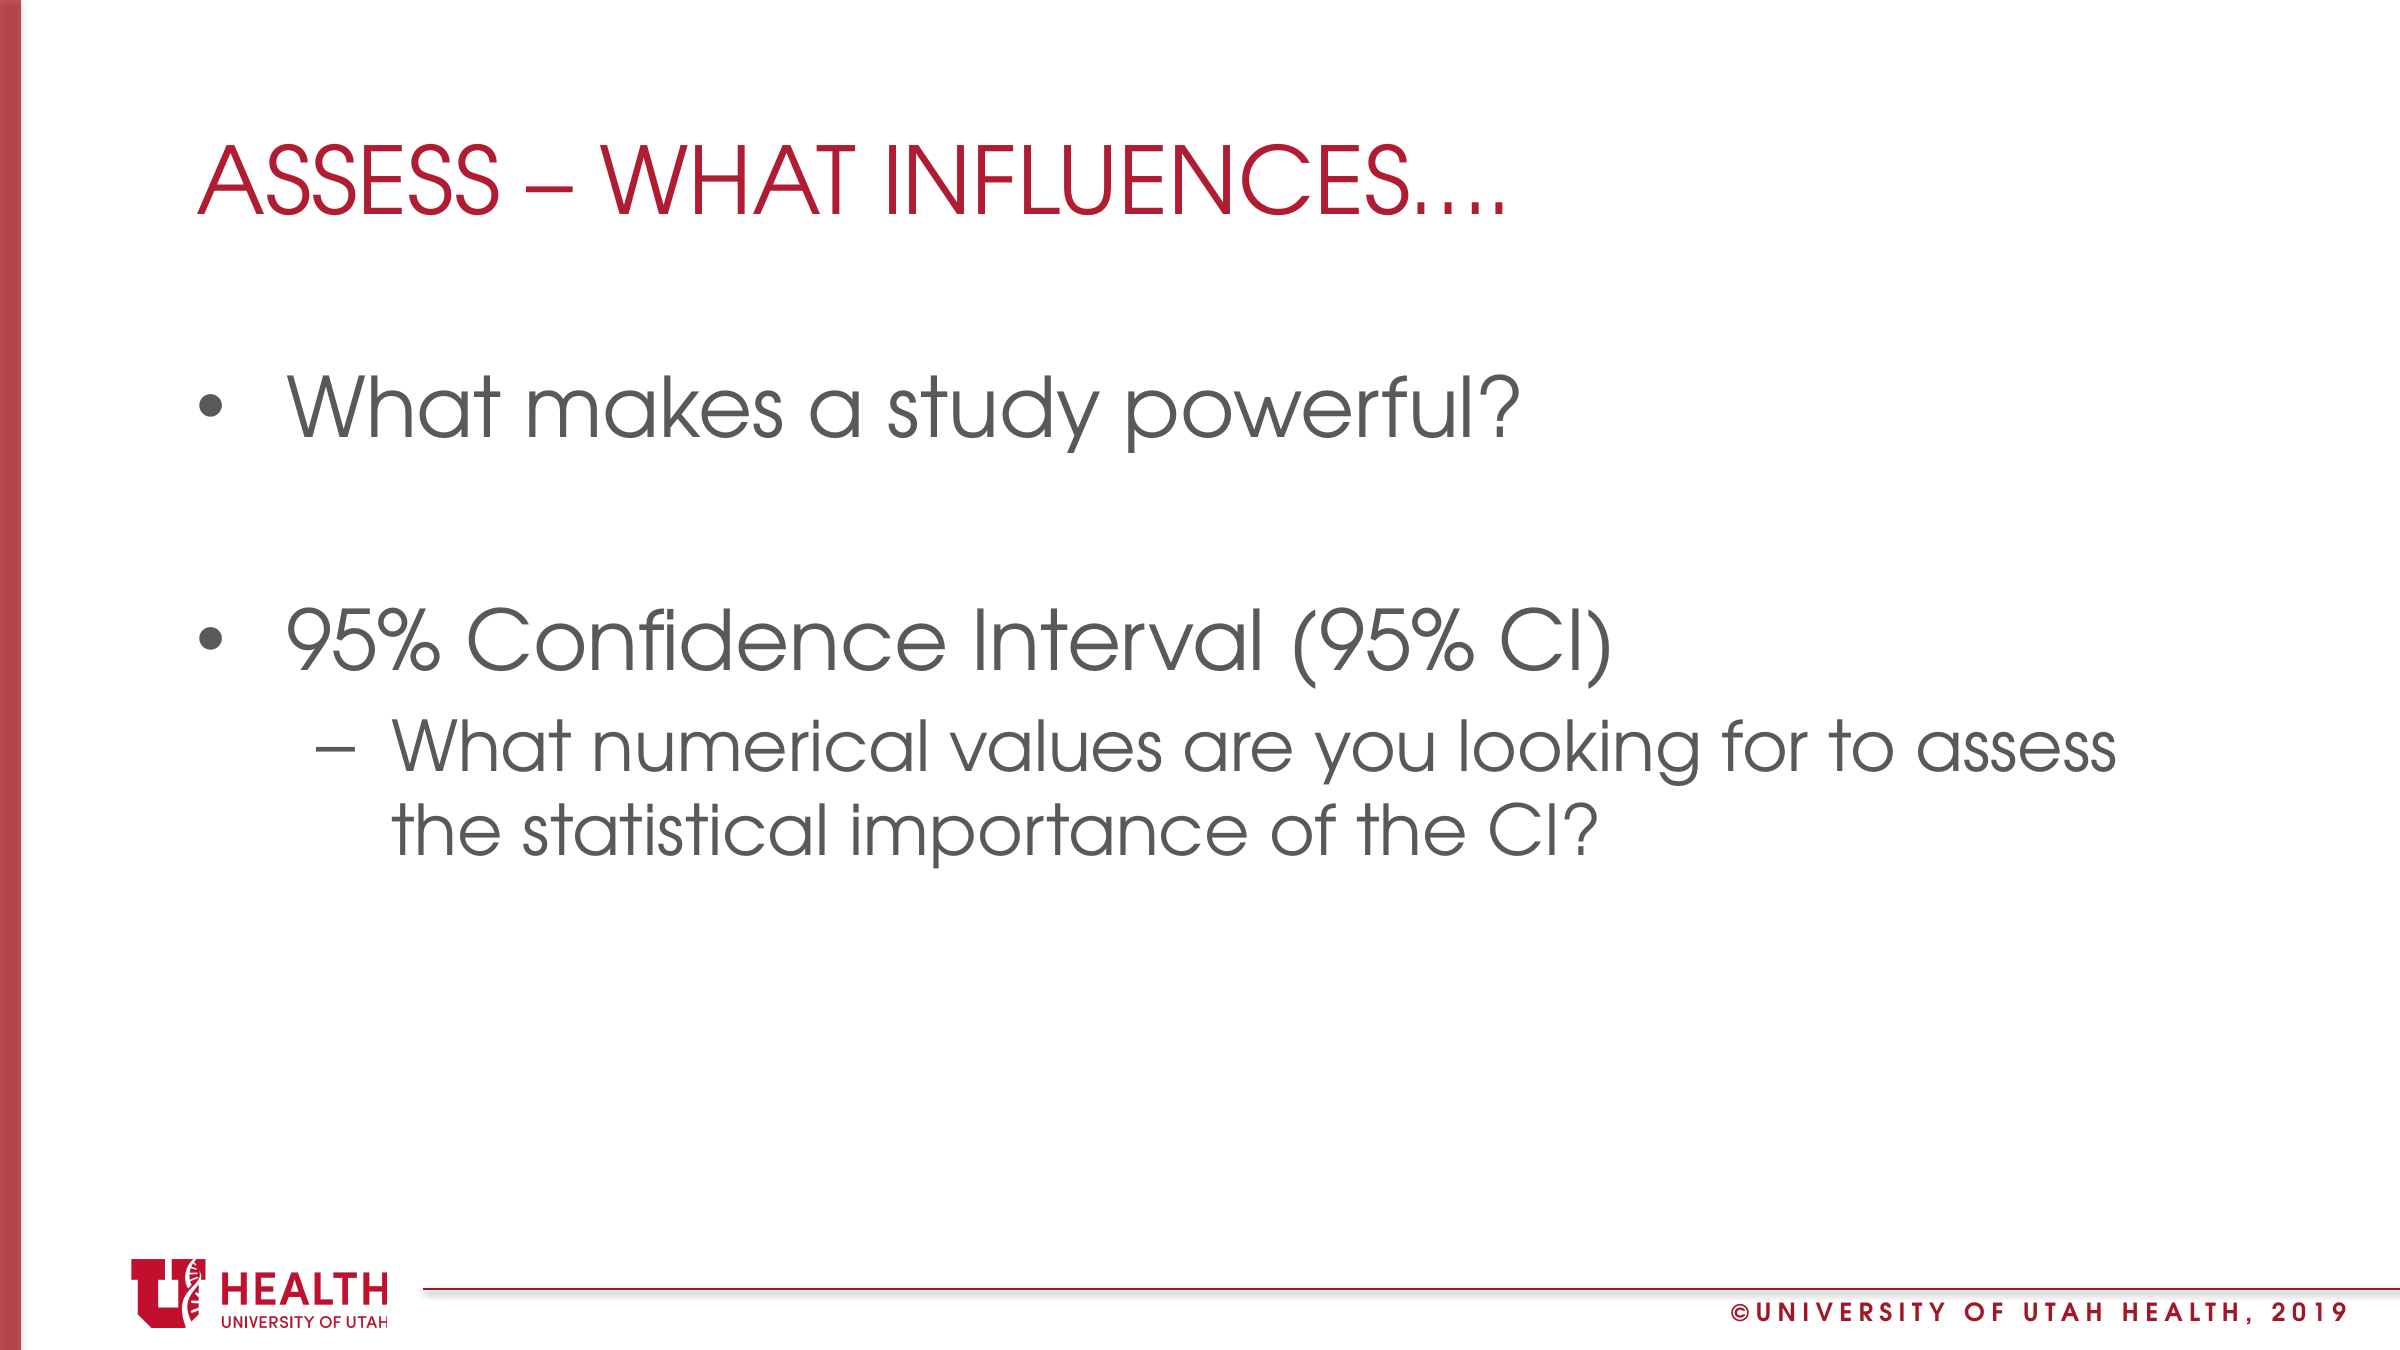

# Assess – What influences….
What makes a study powerful?

95% Confidence Interval (95% CI)
What numerical values are you looking for to assess the statistical importance of the CI?